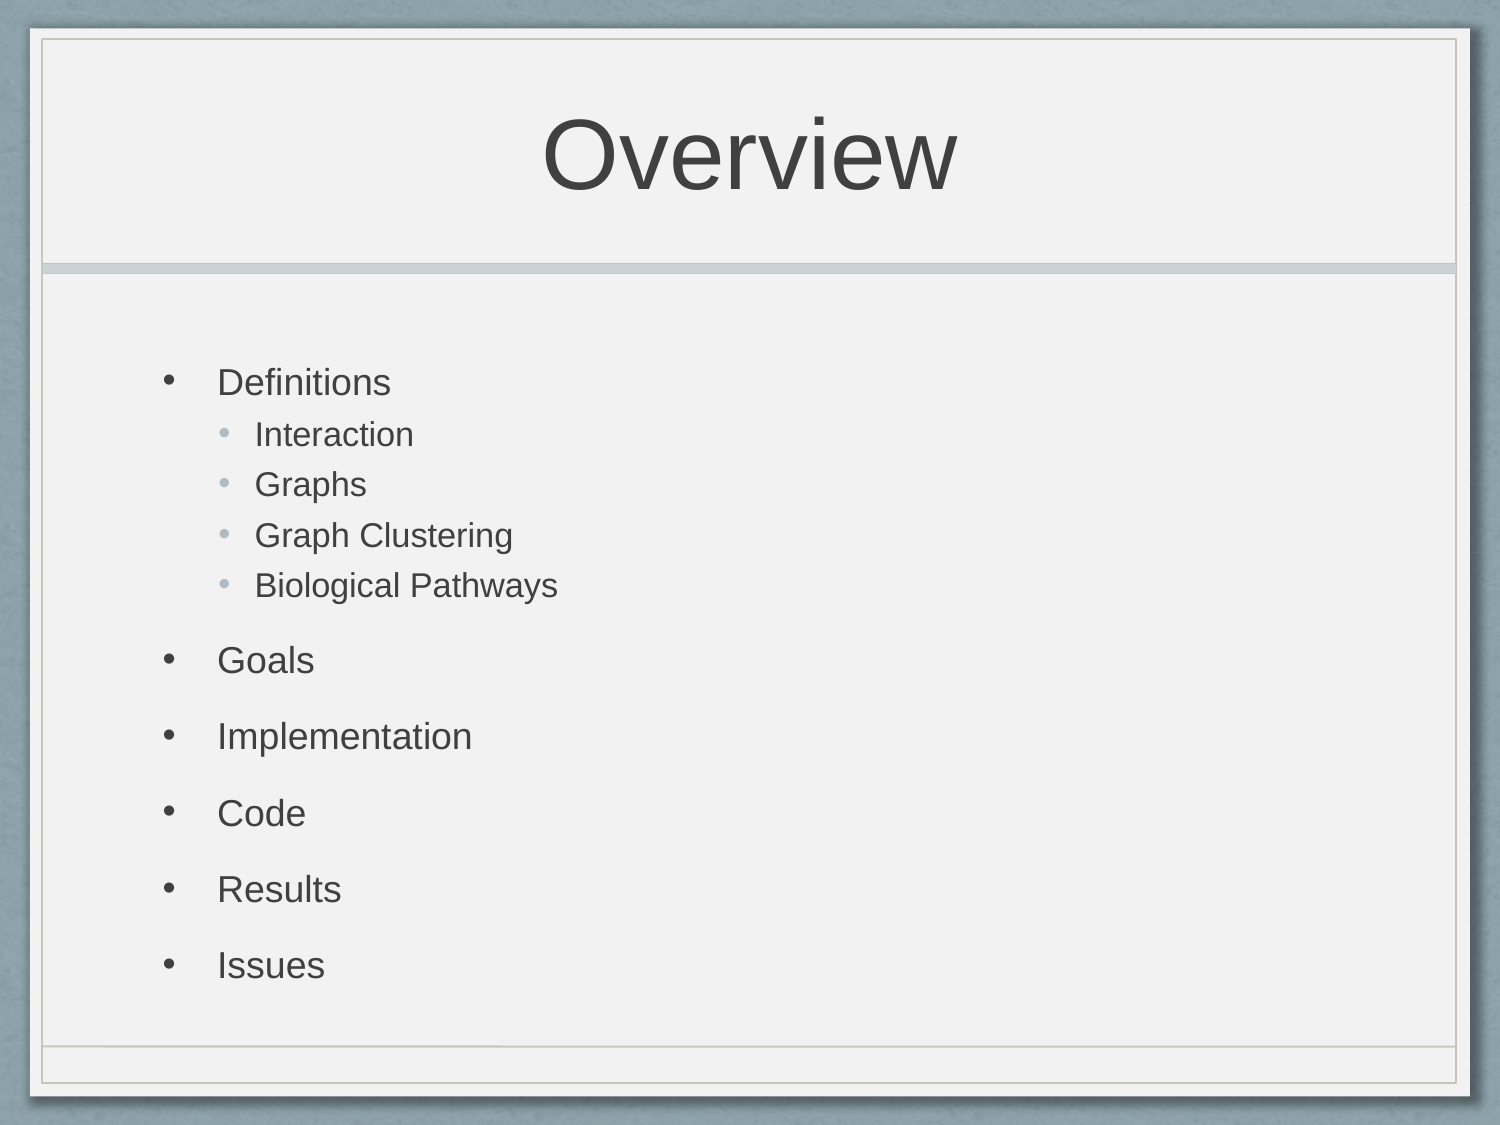

# Overview
Definitions
Interaction
Graphs
Graph Clustering
Biological Pathways
Goals
Implementation
Code
Results
Issues